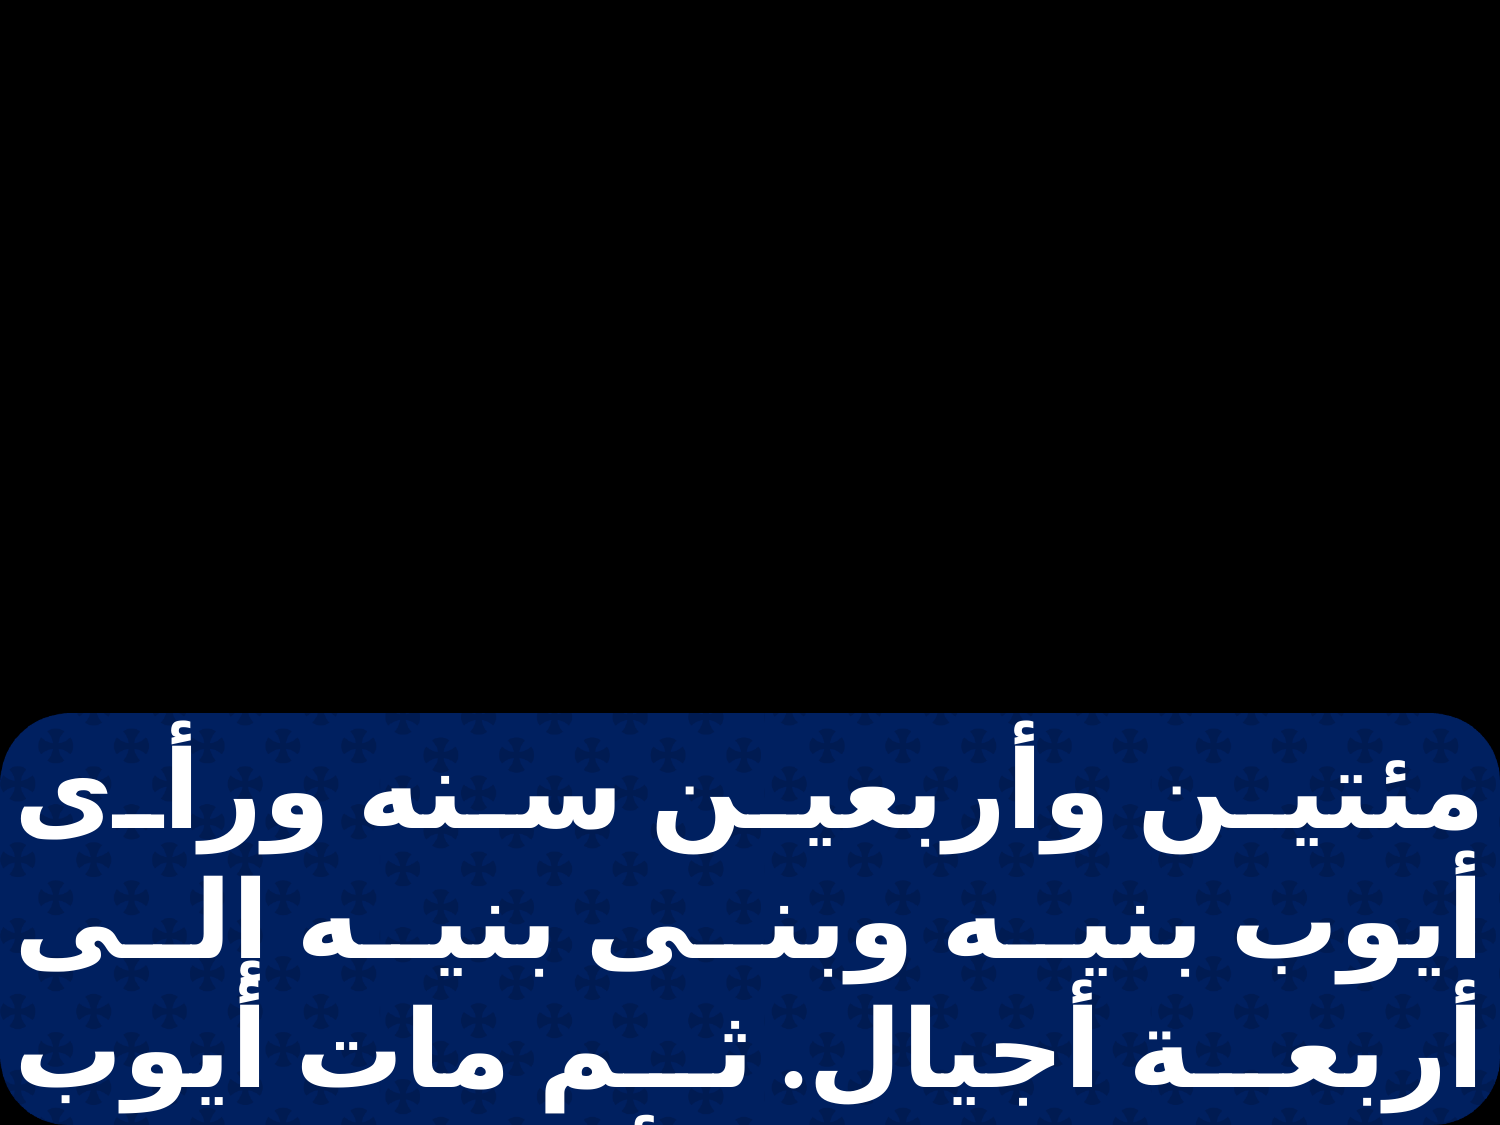

مئتين وأربعين سنه ورأى أيوب بنيه وبنى بنيه إلى أربعة أجيال. ثم مات أيوب شيخًا وشبعان الأيام.